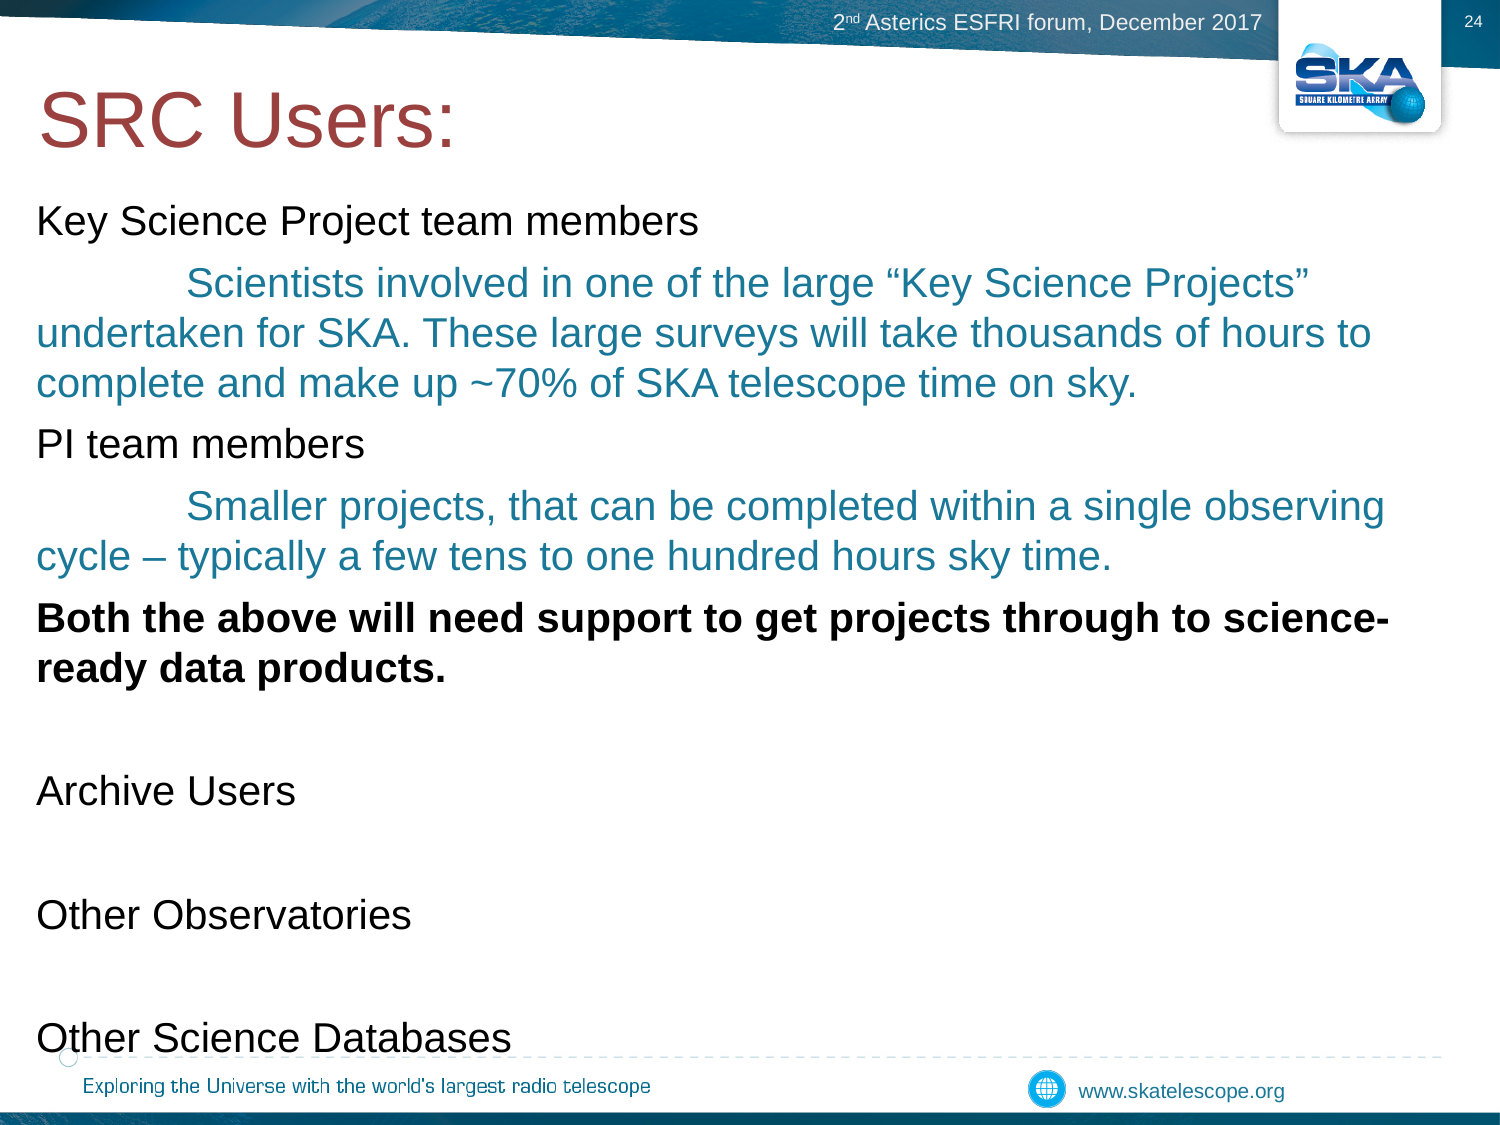

SRC Users:
Key Science Project team members
	Scientists involved in one of the large “Key Science Projects” undertaken for SKA. These large surveys will take thousands of hours to complete and make up ~70% of SKA telescope time on sky.
PI team members
	Smaller projects, that can be completed within a single observing cycle – typically a few tens to one hundred hours sky time.
Both the above will need support to get projects through to science-ready data products.

Archive Users

Other Observatories

Other Science Databases